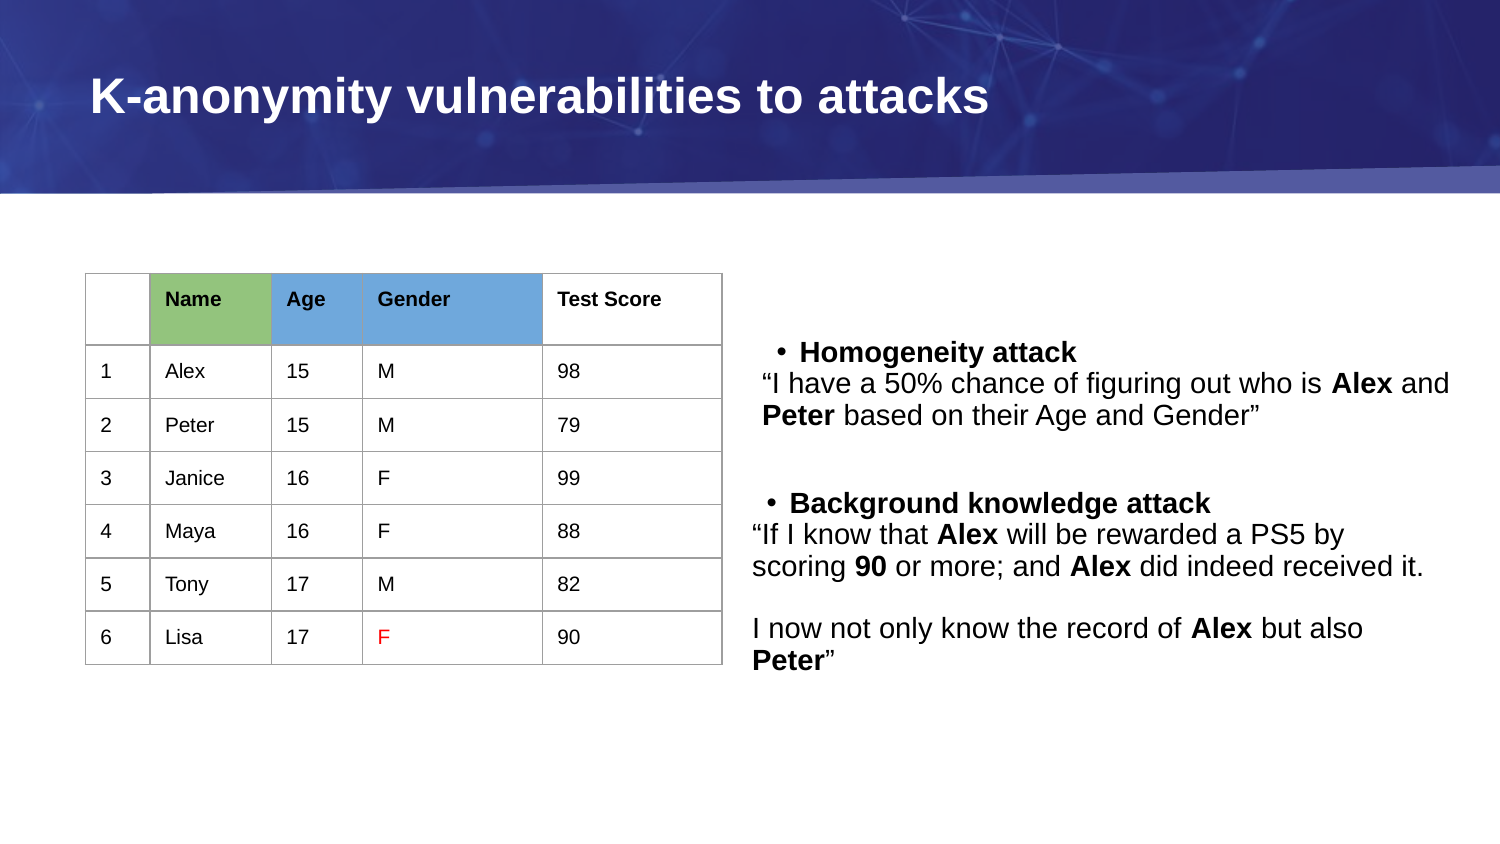

# K-anonymity vulnerabilities to attacks
|  | Name | Age | Gender | Test Score |
| --- | --- | --- | --- | --- |
| 1 | Alex | 15 | M | 98 |
| 2 | Peter | 15 | M | 79 |
| 3 | Janice | 16 | F | 99 |
| 4 | Maya | 16 | F | 88 |
| 5 | Tony | 17 | M | 82 |
| 6 | Lisa | 17 | F | 90 |
Homogeneity attack
“I have a 50% chance of figuring out who is Alex and Peter based on their Age and Gender”

Background knowledge attack
“If I know that Alex will be rewarded a PS5 by scoring 90 or more; and Alex did indeed received it.
I now not only know the record of Alex but also Peter”